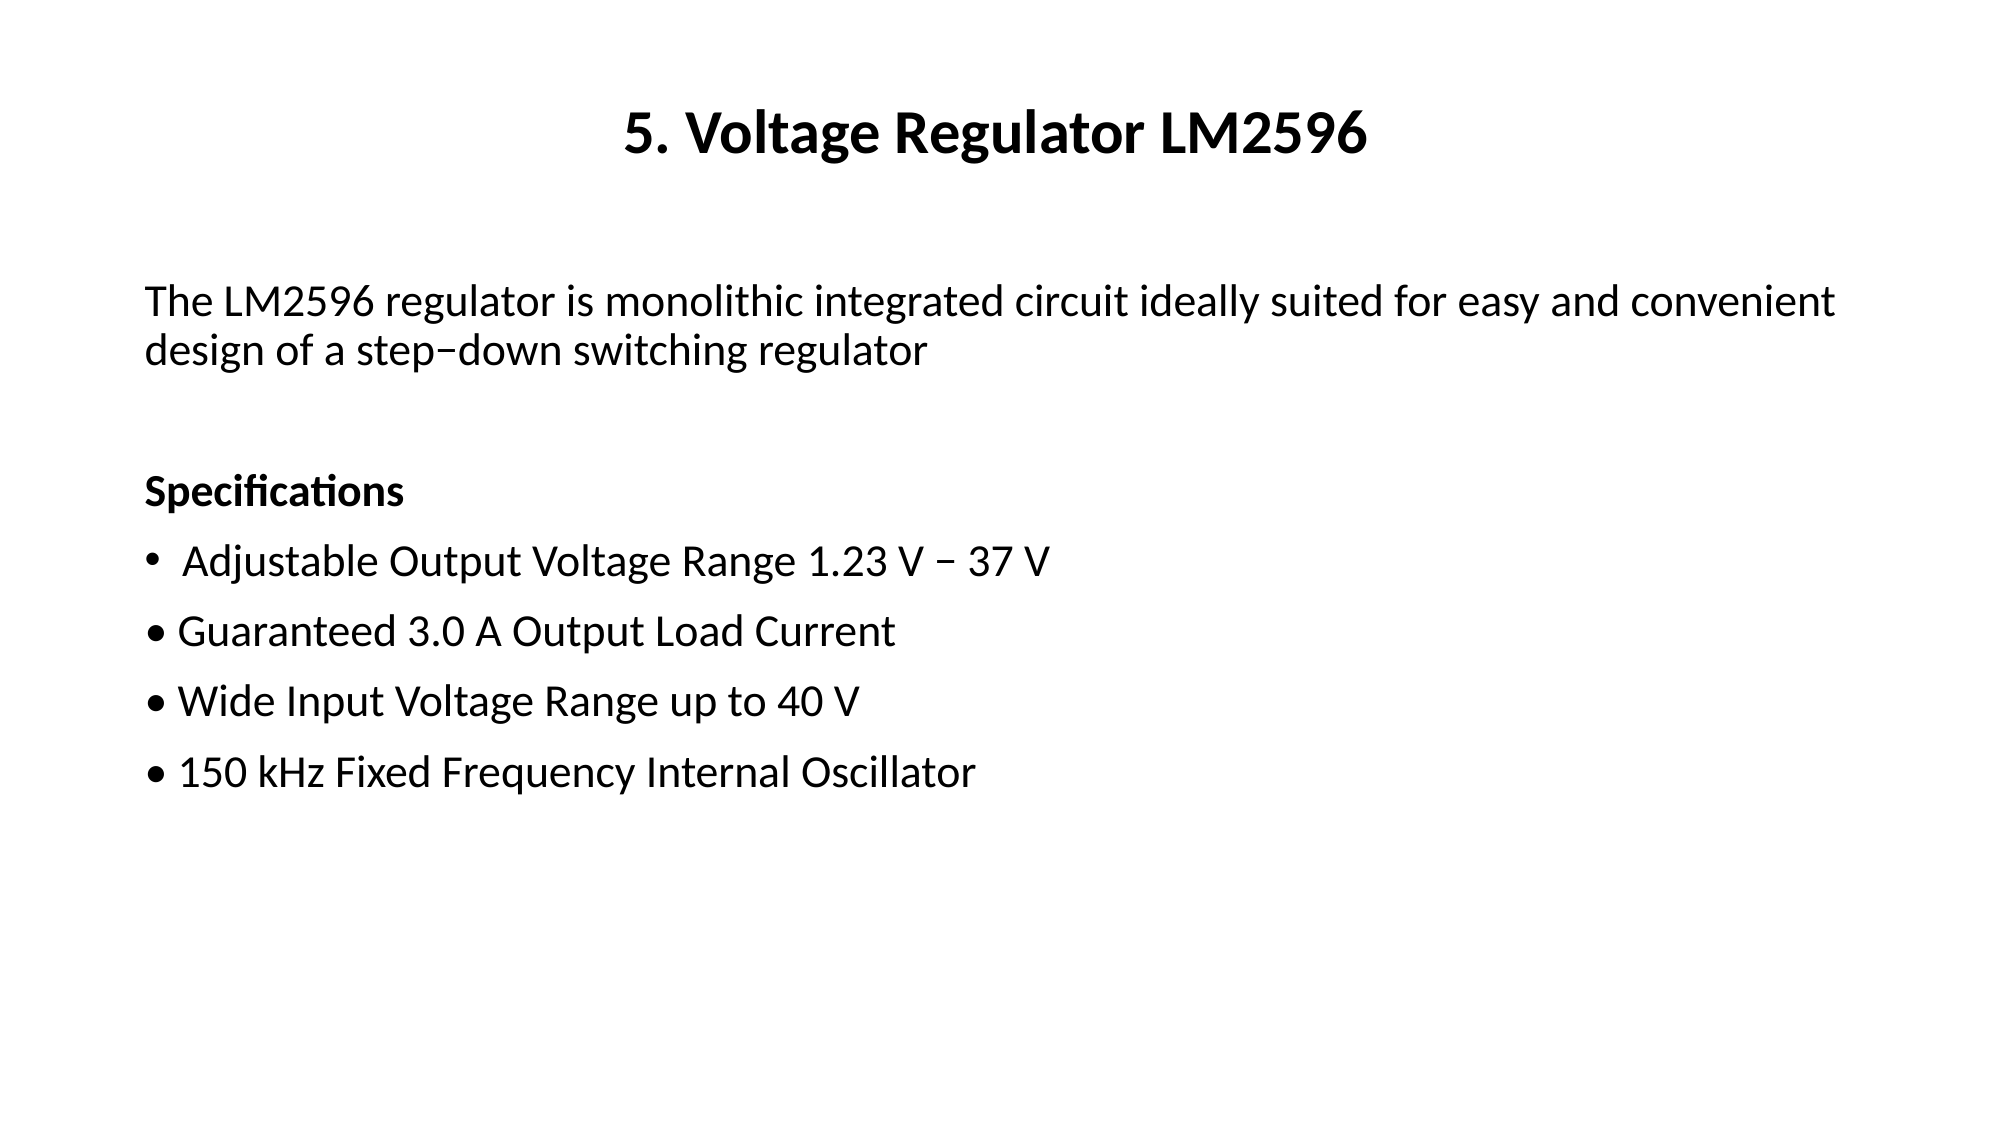

5. Voltage Regulator LM2596

The LM2596 regulator is monolithic integrated circuit ideally suited for easy and convenient design of a step−down switching regulator

Specifications
Adjustable Output Voltage Range 1.23 V − 37 V
• Guaranteed 3.0 A Output Load Current
• Wide Input Voltage Range up to 40 V
• 150 kHz Fixed Frequency Internal Oscillator